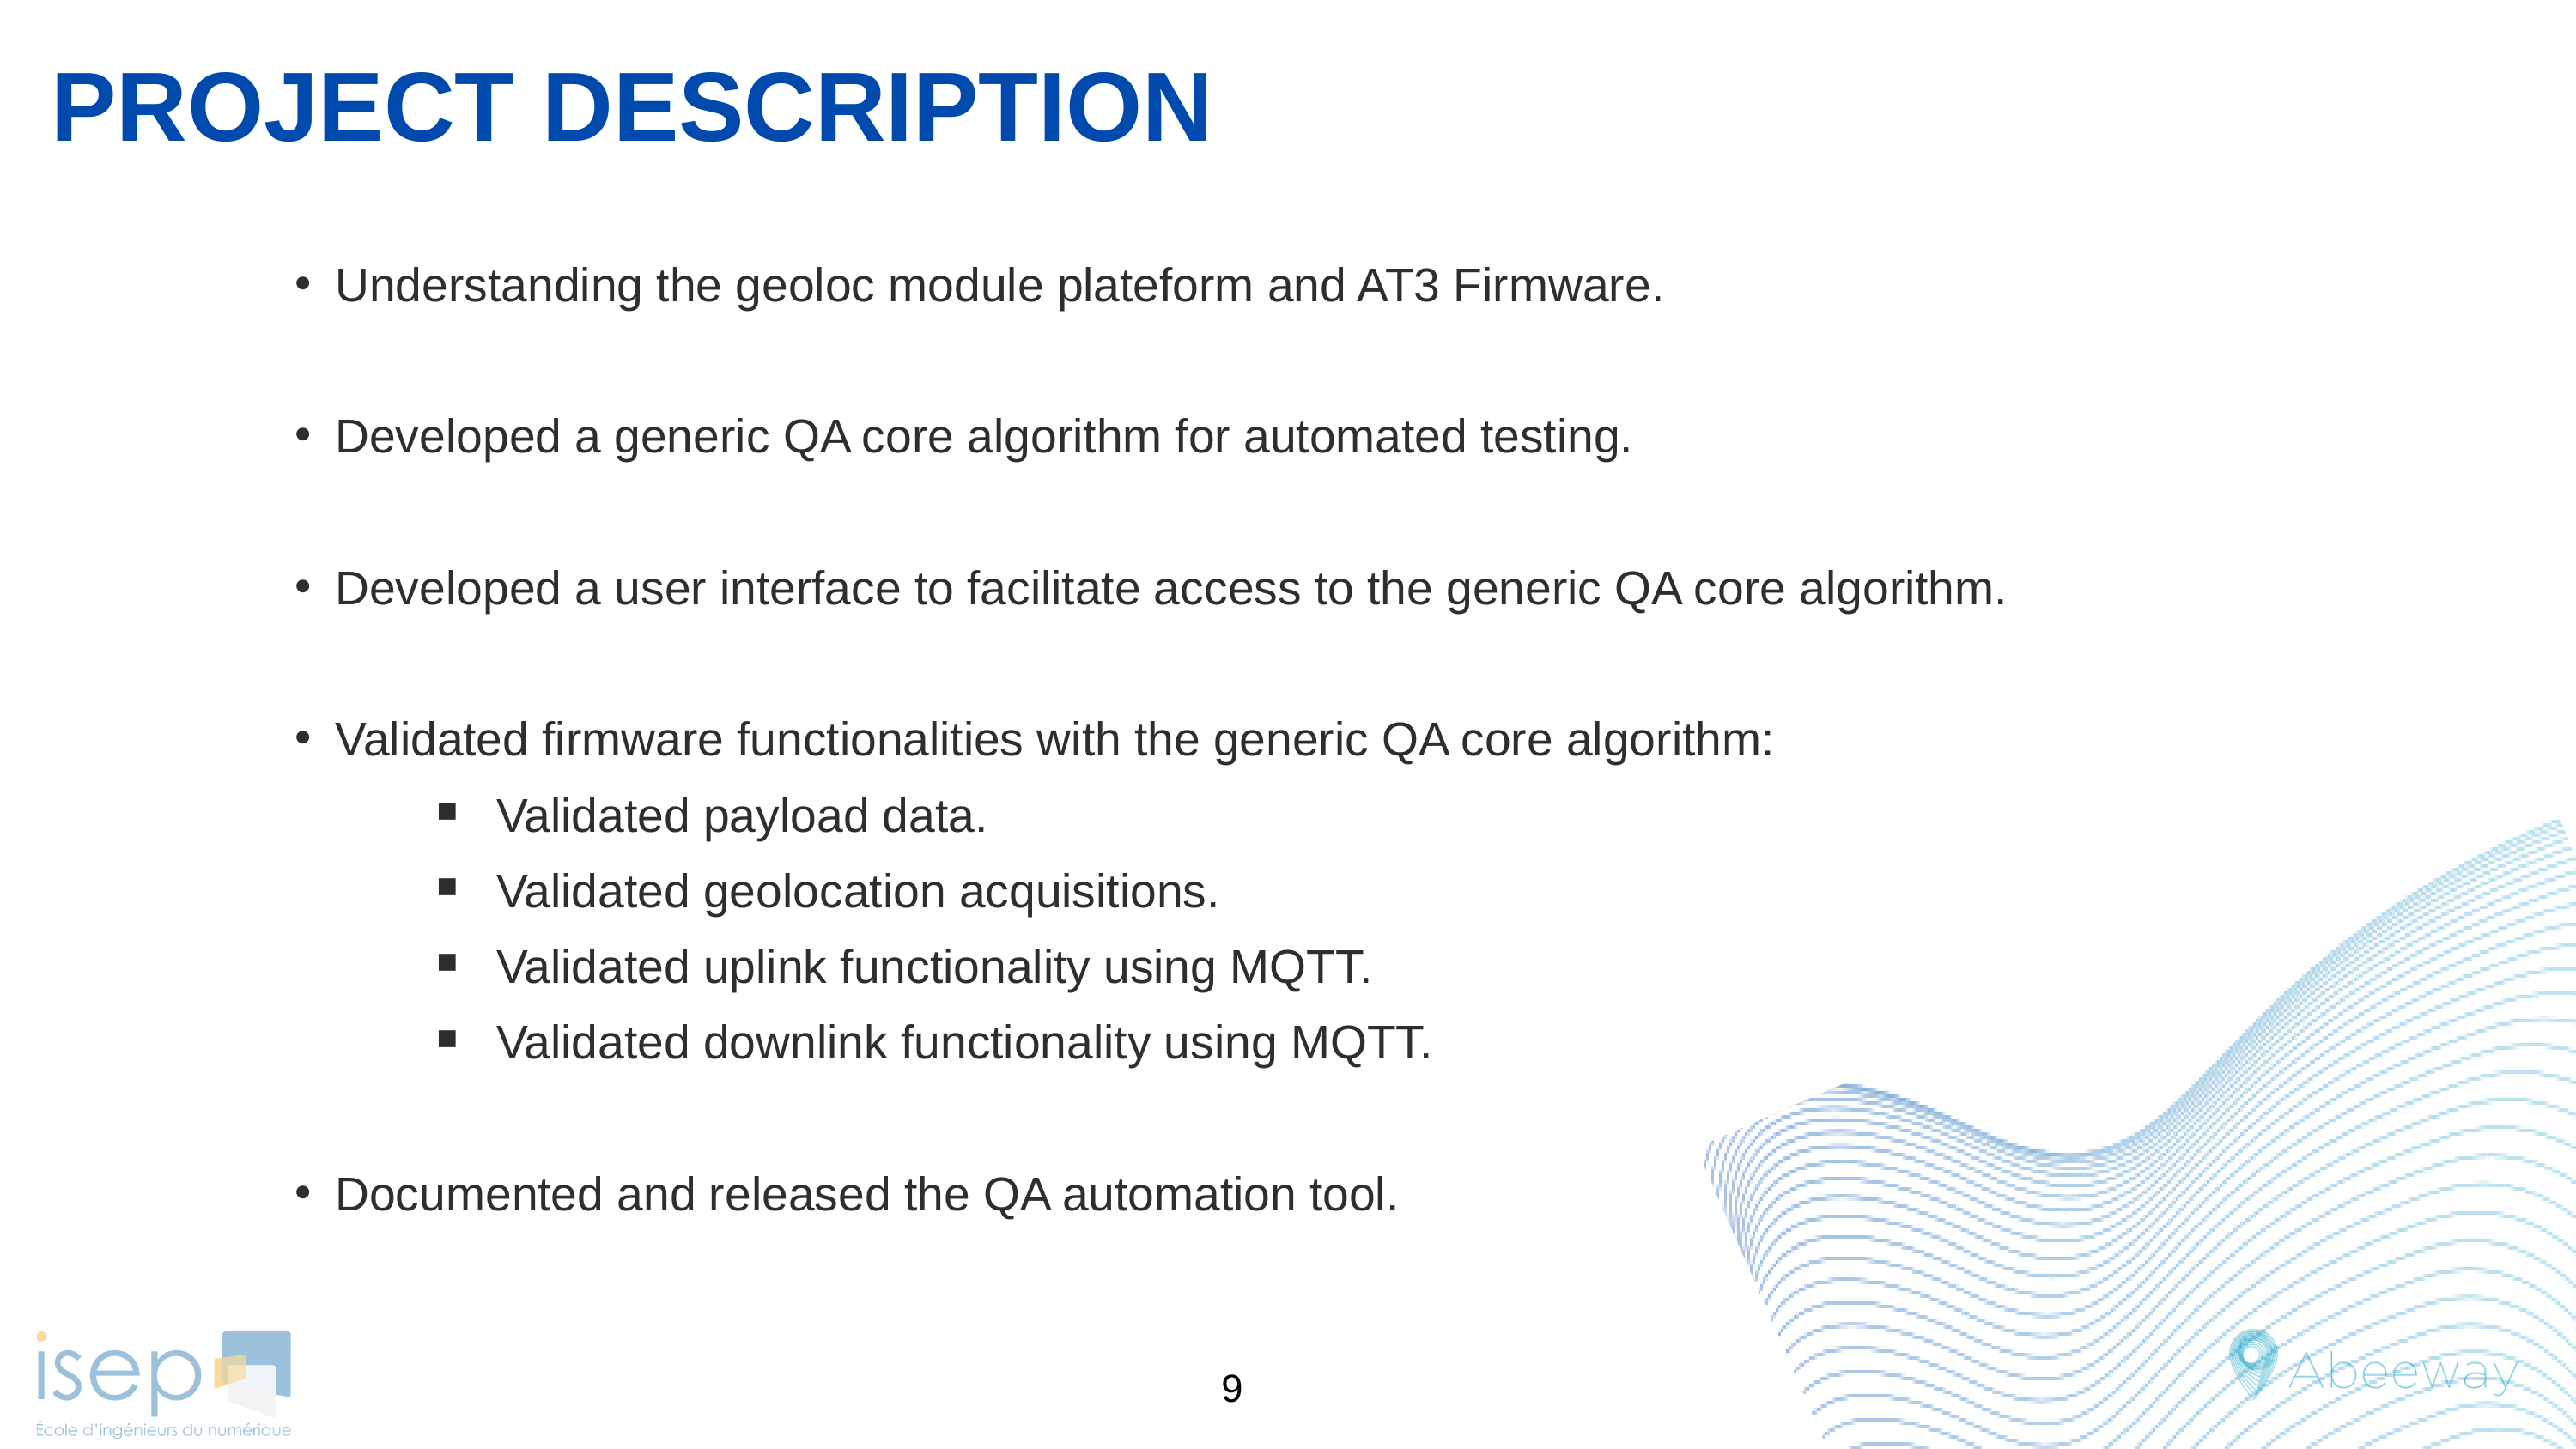

PROJECT DESCRIPTION
Understanding the geoloc module plateform and AT3 Firmware.

Developed a generic QA core algorithm for automated testing.

Developed a user interface to facilitate access to the generic QA core algorithm.

Validated firmware functionalities with the generic QA core algorithm:
Validated payload data.
Validated geolocation acquisitions.
Validated uplink functionality using MQTT.
Validated downlink functionality using MQTT.

Documented and released the QA automation tool.

9